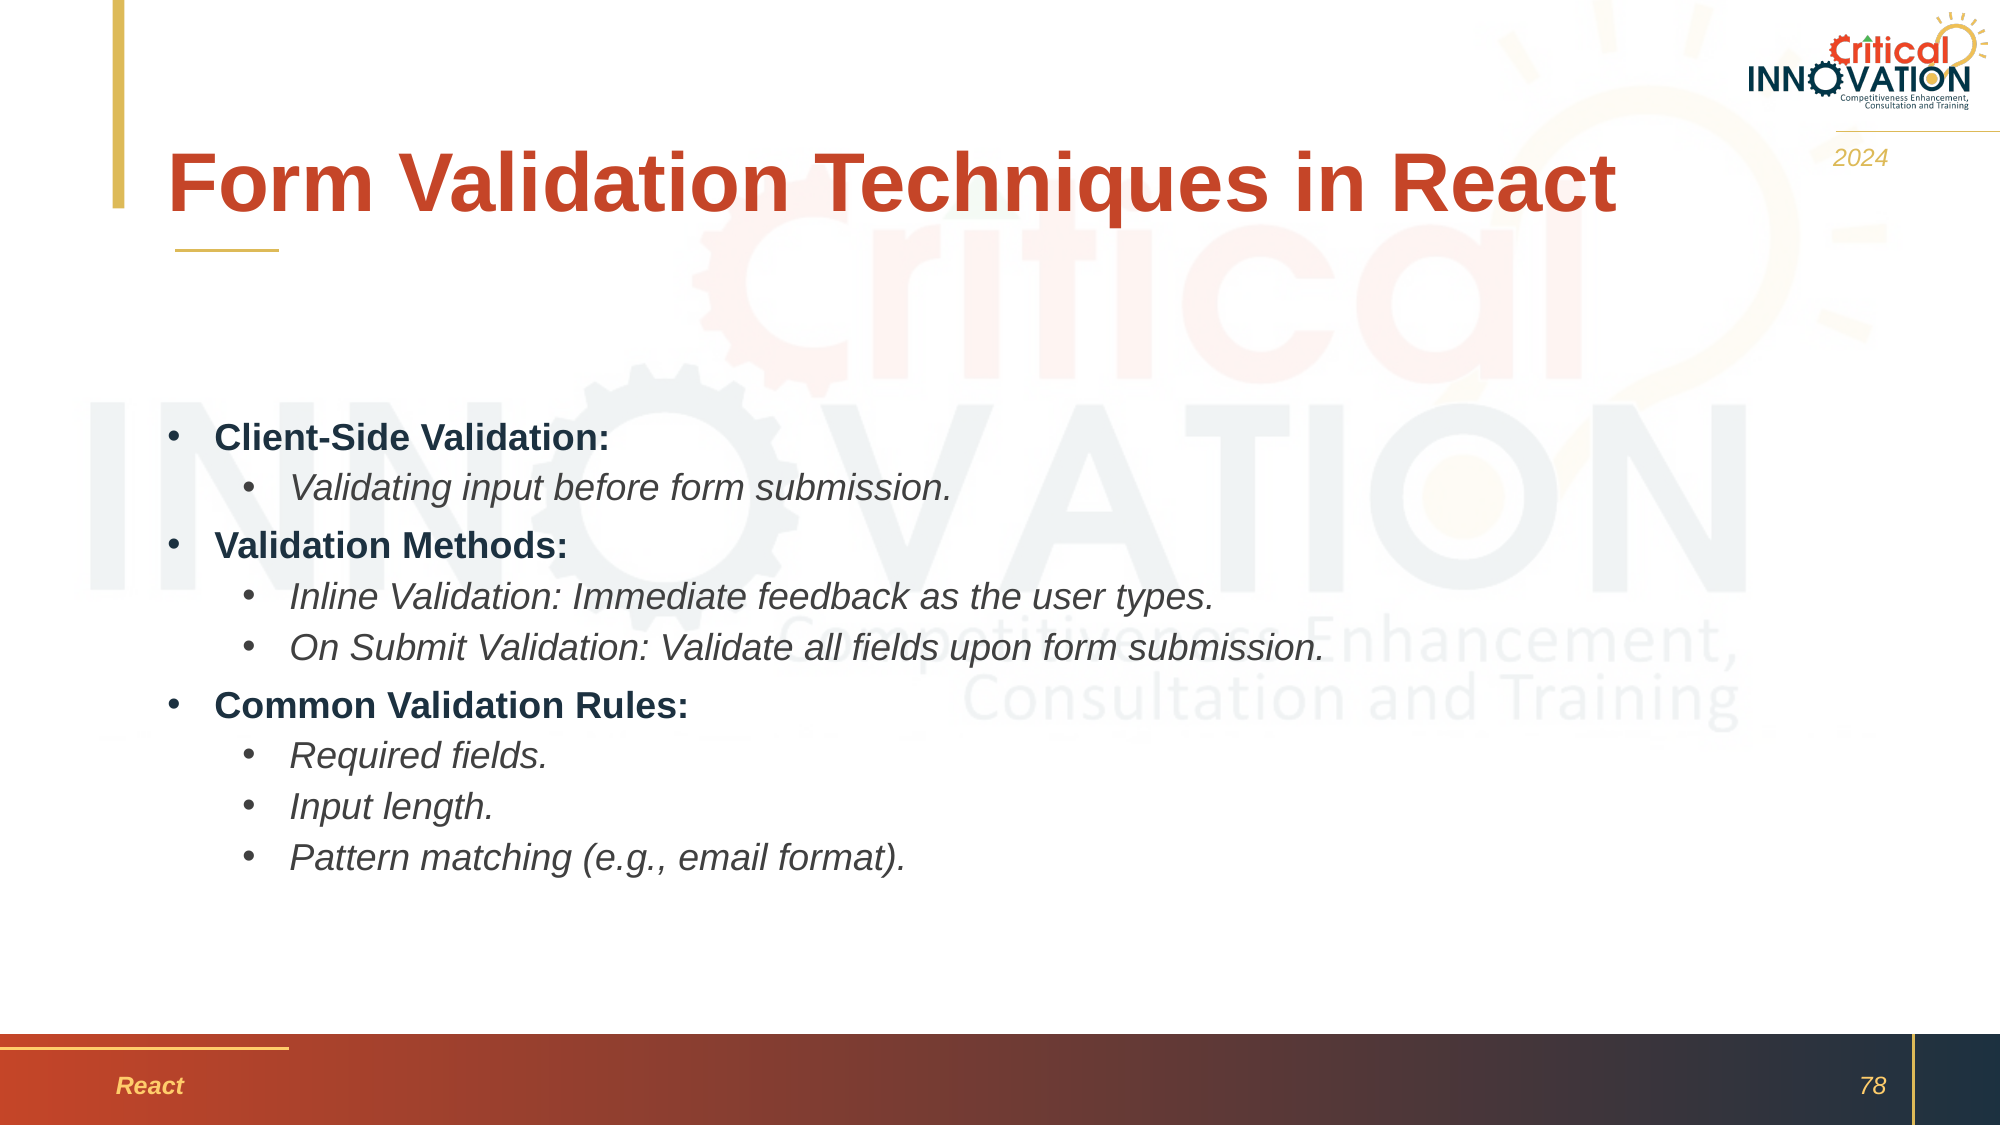

# Form Validation Techniques in React
2024

Client-Side Validation:
Validating input before form submission.
Validation Methods:
Inline Validation: Immediate feedback as the user types.
On Submit Validation: Validate all fields upon form submission.
Common Validation Rules:
Required fields.
Input length.
Pattern matching (e.g., email format).
React
78